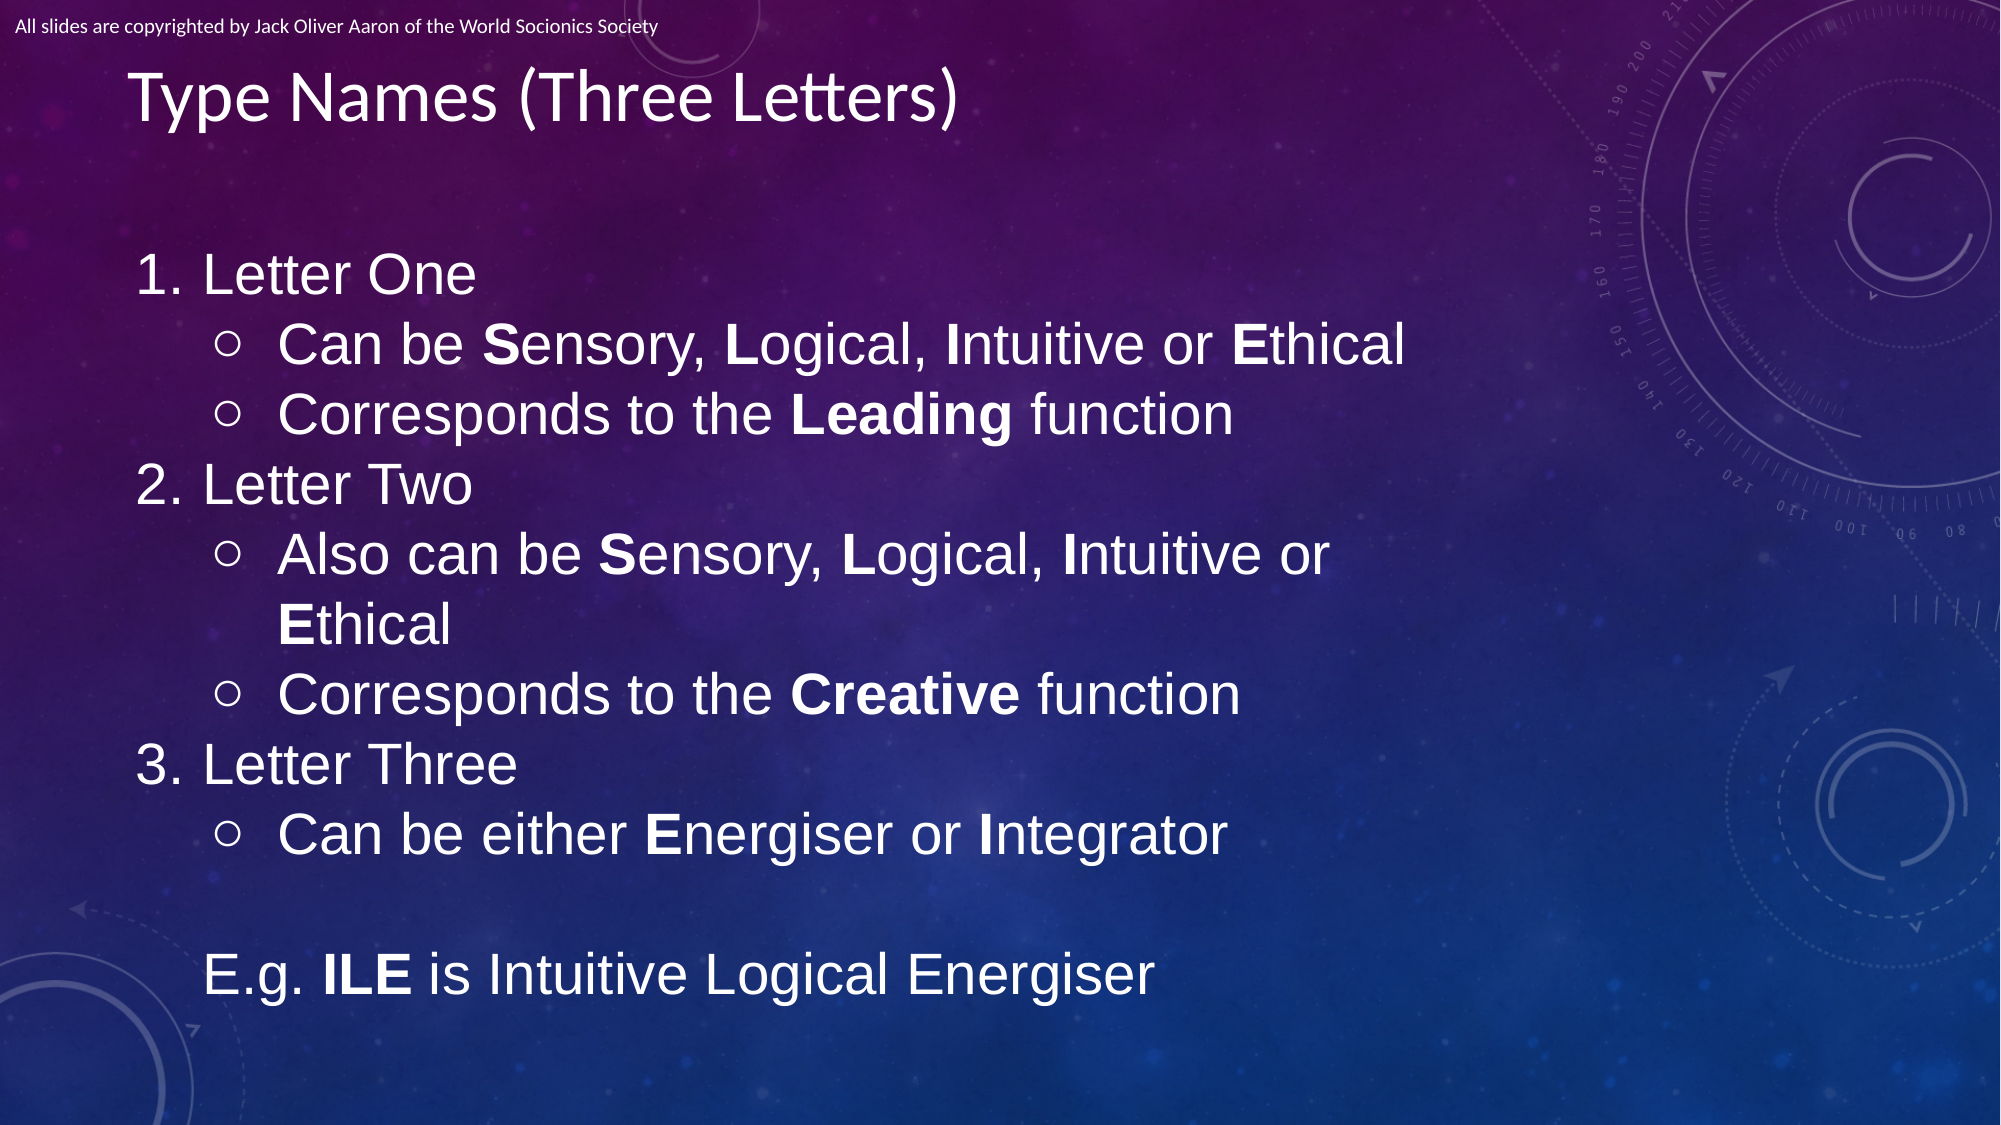

All slides are copyrighted by Jack Oliver Aaron of the World Socionics Society
# Type Names (Three Letters)
Letter One
Can be Sensory, Logical, Intuitive or Ethical
Corresponds to the Leading function
Letter Two
Also can be Sensory, Logical, Intuitive or Ethical
Corresponds to the Creative function
Letter Three
Can be either Energiser or Integrator

E.g. ILE is Intuitive Logical Energiser